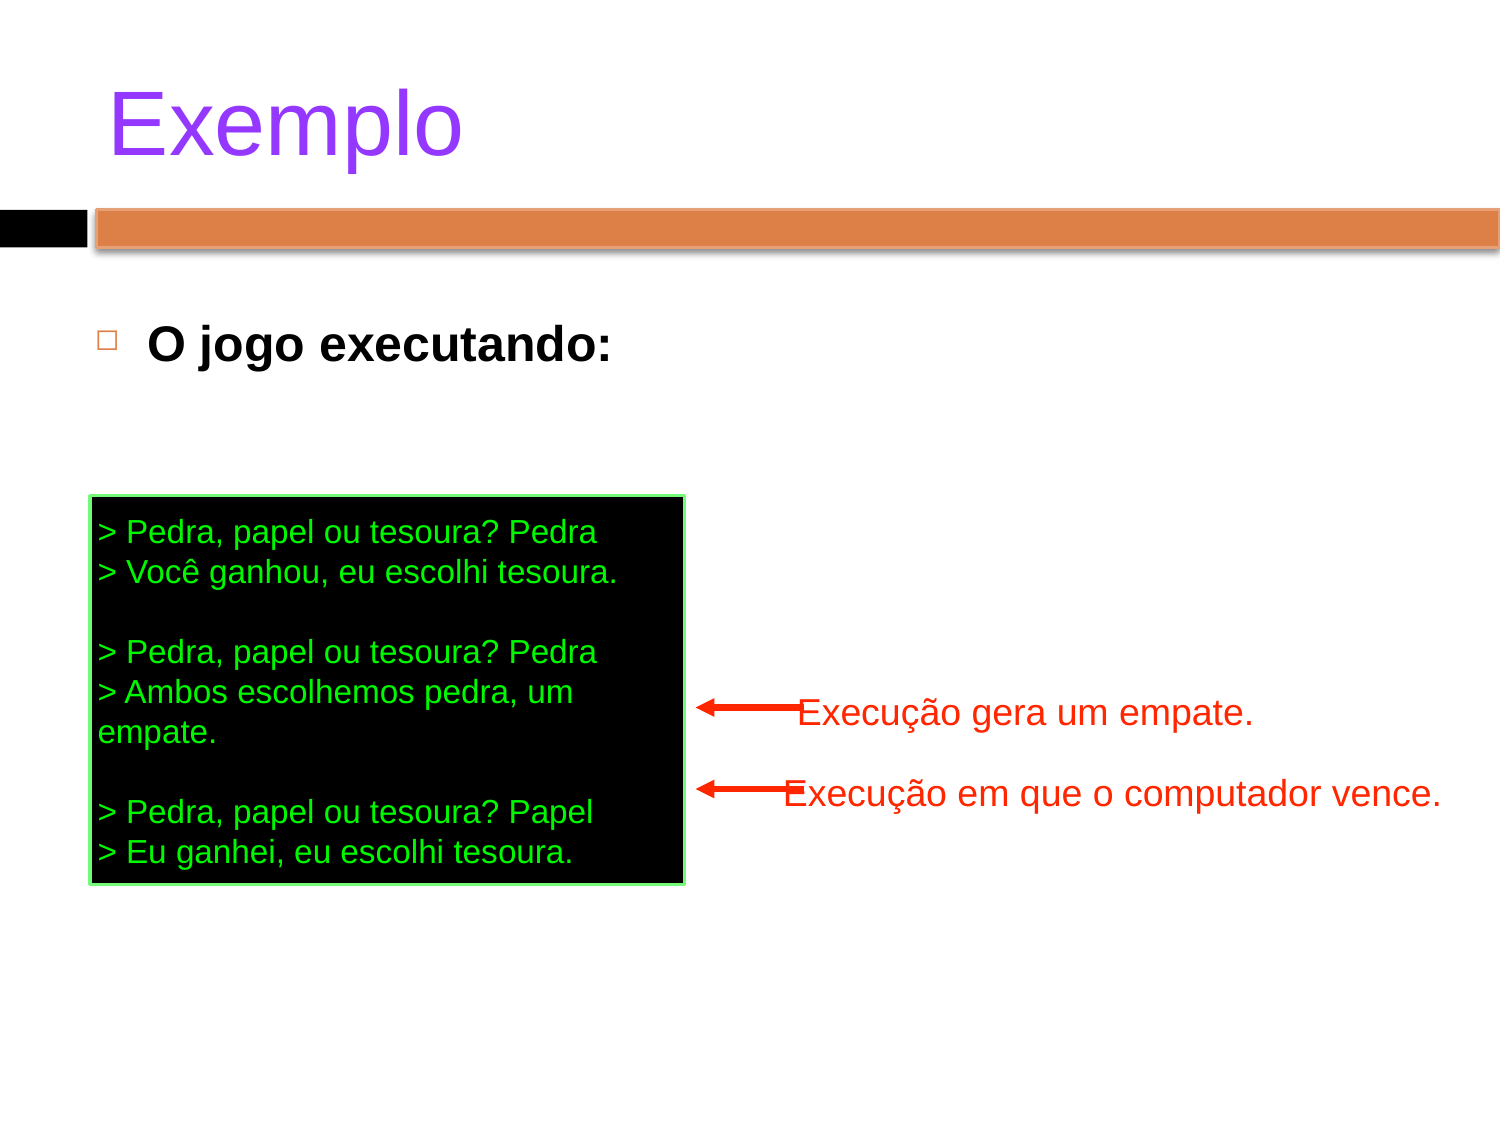

# Exemplo
O jogo executando:
> Pedra, papel ou tesoura? Pedra
> Você ganhou, eu escolhi tesoura.

> Pedra, papel ou tesoura? Pedra
> Ambos escolhemos pedra, um empate.

> Pedra, papel ou tesoura? Papel
> Eu ganhei, eu escolhi tesoura.
Execução gera um empate.

Execução em que o computador vence.

23